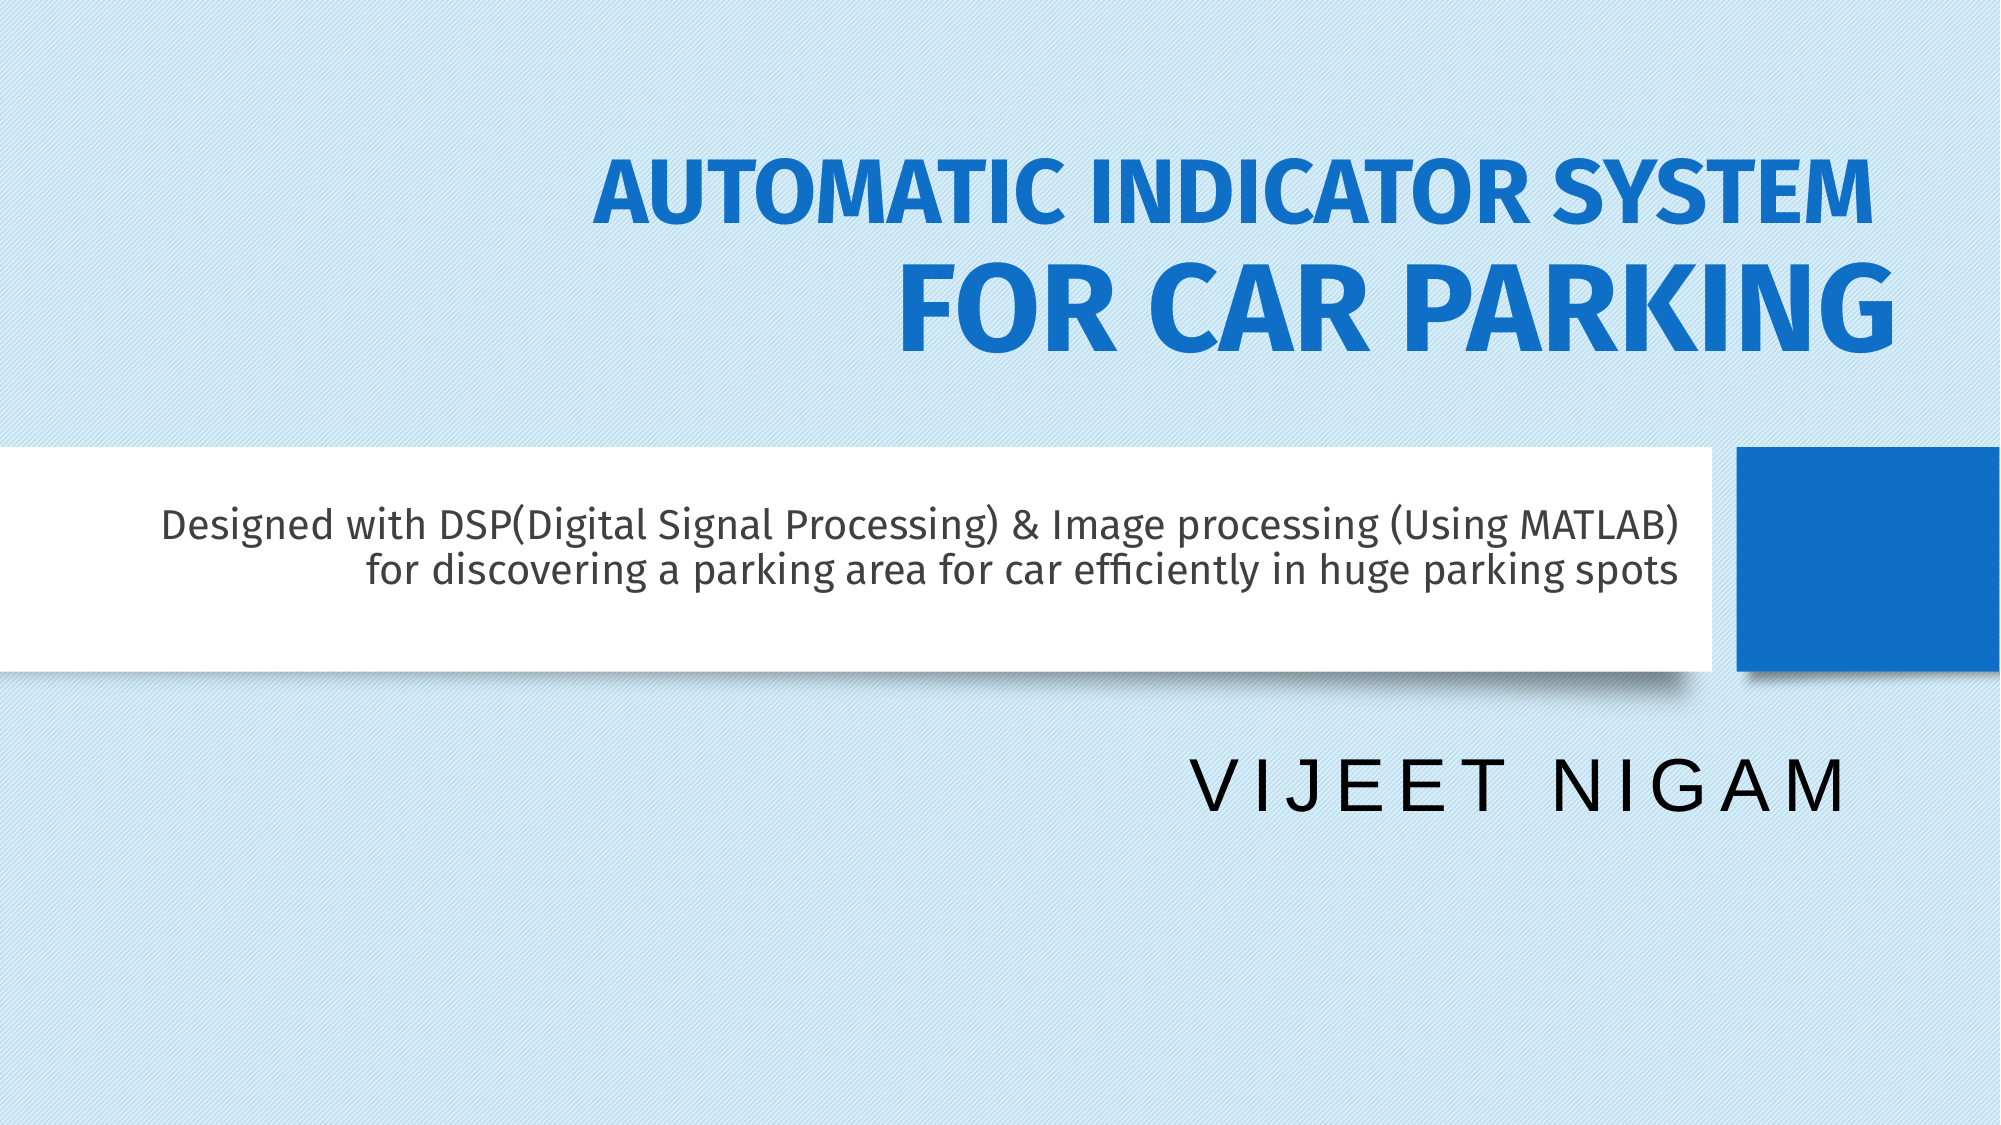

# AUTOMATIC INDICATOR SYSTEM FOR CAR PARKING
Designed with DSP(Digital Signal Processing) & Image processing (Using MATLAB) for discovering a parking area for car efficiently in huge parking spots

VIJEET NIGAM